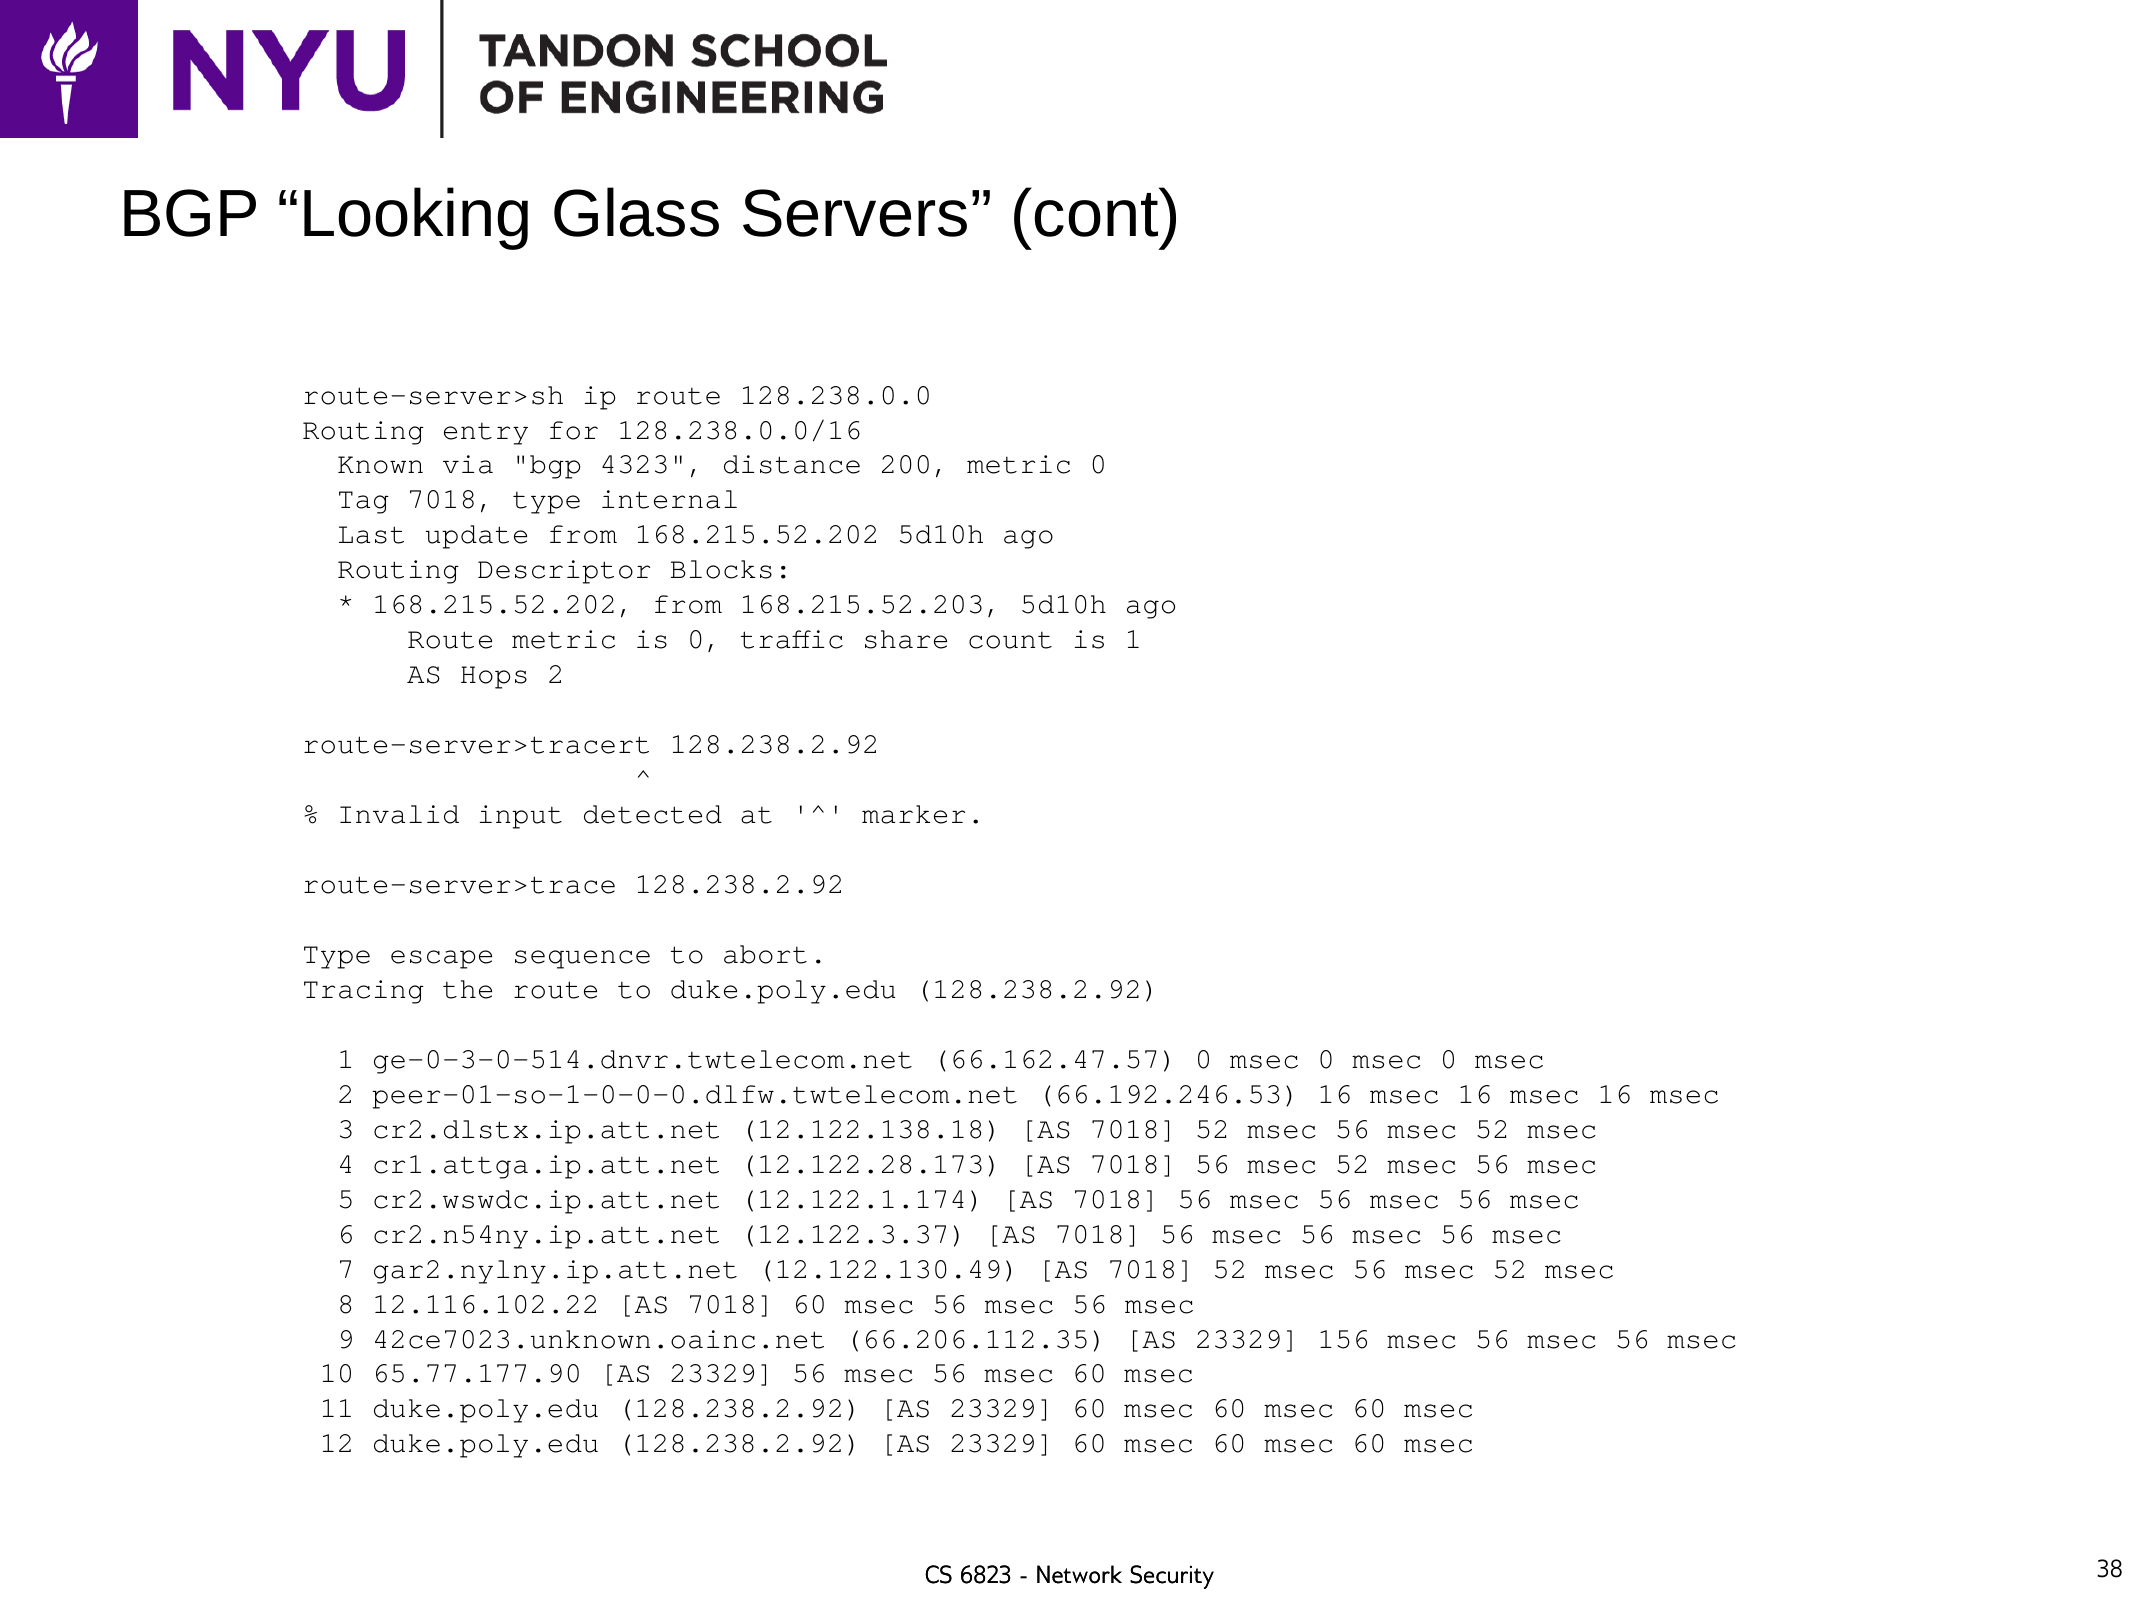

# BGP “Looking Glass Servers” (cont)
route-server>sh ip route 128.238.0.0
Routing entry for 128.238.0.0/16
  Known via "bgp 4323", distance 200, metric 0
  Tag 7018, type internal
  Last update from 168.215.52.202 5d10h ago
  Routing Descriptor Blocks:
  * 168.215.52.202, from 168.215.52.203, 5d10h ago
      Route metric is 0, traffic share count is 1
      AS Hops 2

route-server>tracert 128.238.2.92
                   ^
% Invalid input detected at '^' marker.

route-server>trace 128.238.2.92

Type escape sequence to abort.
Tracing the route to duke.poly.edu (128.238.2.92)

  1 ge-0-3-0-514.dnvr.twtelecom.net (66.162.47.57) 0 msec 0 msec 0 msec
  2 peer-01-so-1-0-0-0.dlfw.twtelecom.net (66.192.246.53) 16 msec 16 msec 16 msec
  3 cr2.dlstx.ip.att.net (12.122.138.18) [AS 7018] 52 msec 56 msec 52 msec
  4 cr1.attga.ip.att.net (12.122.28.173) [AS 7018] 56 msec 52 msec 56 msec
  5 cr2.wswdc.ip.att.net (12.122.1.174) [AS 7018] 56 msec 56 msec 56 msec
  6 cr2.n54ny.ip.att.net (12.122.3.37) [AS 7018] 56 msec 56 msec 56 msec
  7 gar2.nylny.ip.att.net (12.122.130.49) [AS 7018] 52 msec 56 msec 52 msec
  8 12.116.102.22 [AS 7018] 60 msec 56 msec 56 msec
  9 42ce7023.unknown.oainc.net (66.206.112.35) [AS 23329] 156 msec 56 msec 56 msec
 10 65.77.177.90 [AS 23329] 56 msec 56 msec 60 msec
 11 duke.poly.edu (128.238.2.92) [AS 23329] 60 msec 60 msec 60 msec
 12 duke.poly.edu (128.238.2.92) [AS 23329] 60 msec 60 msec 60 msec
38
CS 6823 - Network Security